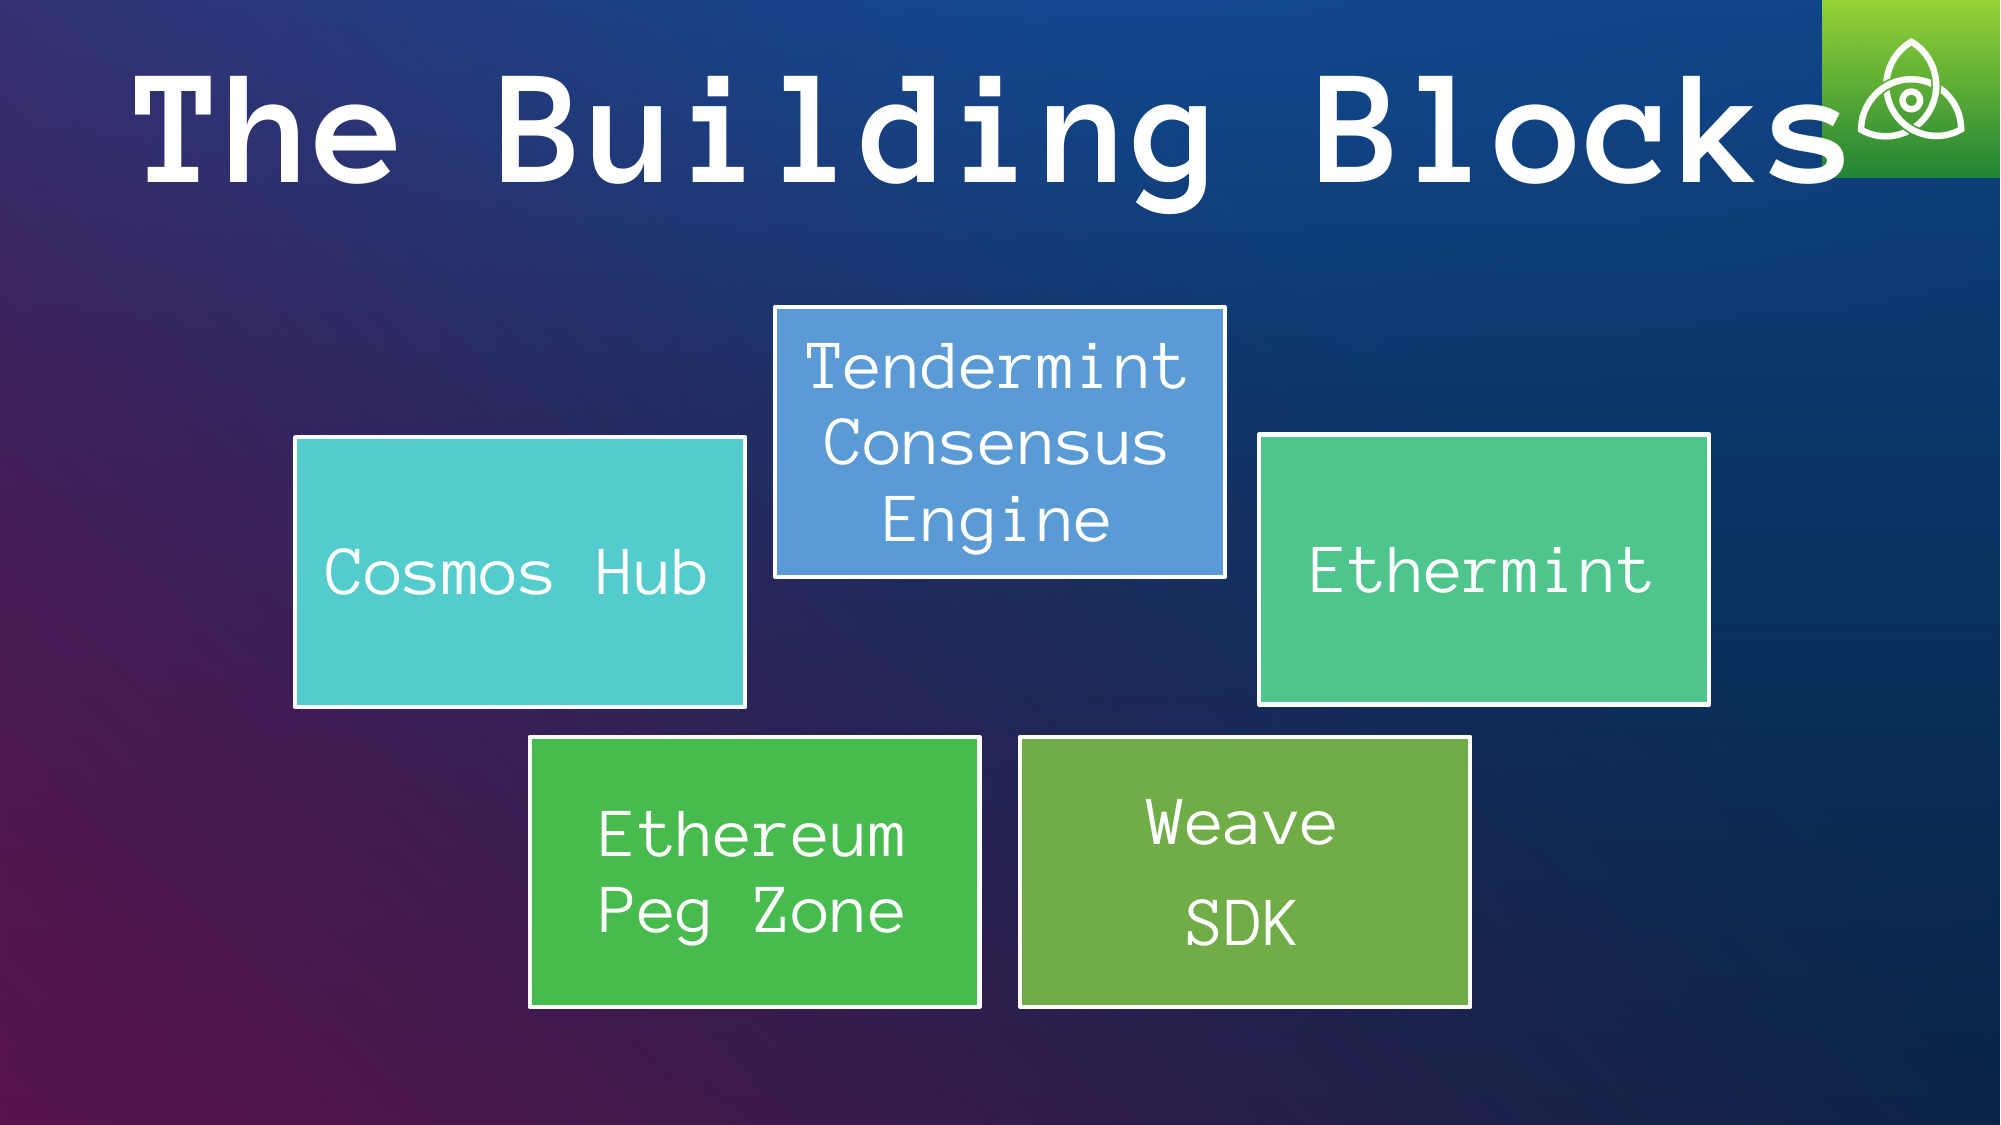

# The Building Blocks
Tendermint Consensus Engine
Cosmos Hub
Ethermint
Ethereum Peg Zone
Weave
SDK